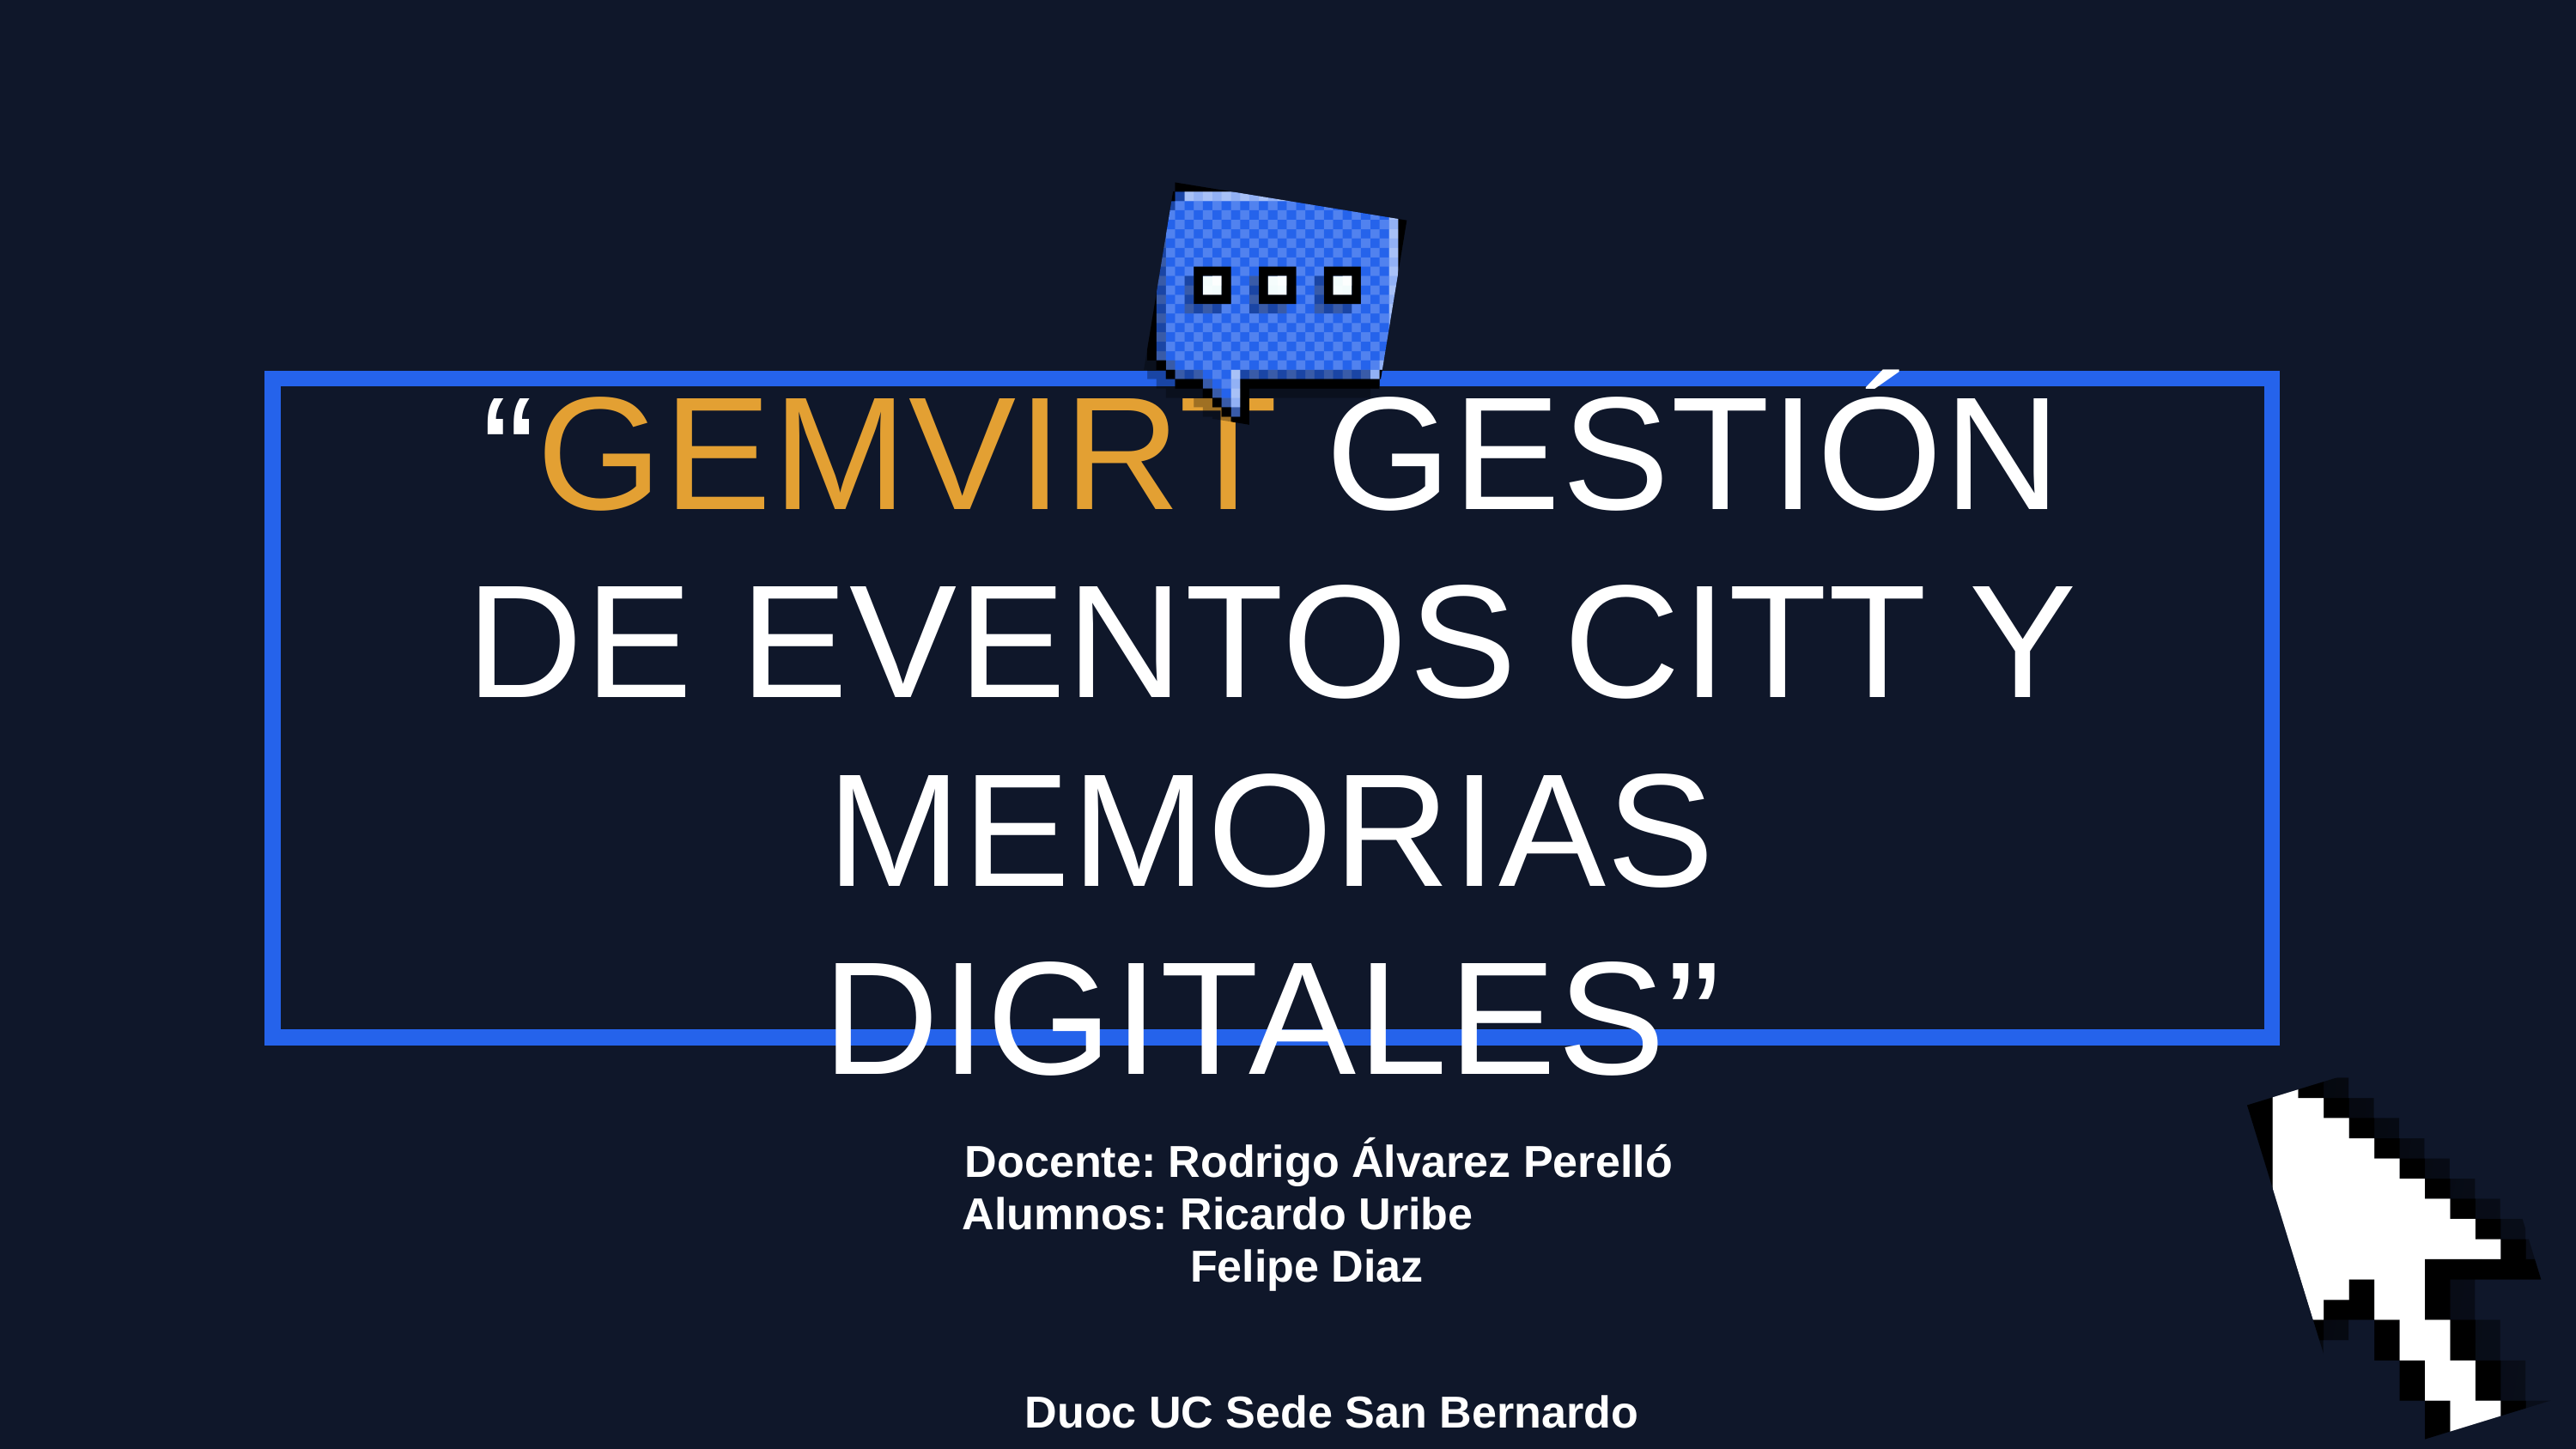

“GEMVIRT GESTIÓN DE EVENTOS CITT Y MEMORIAS DIGITALES”

Docente: Rodrigo Álvarez Perelló
Alumnos: Ricardo Uribe
Felipe Diaz
Duoc UC Sede San Bernardo